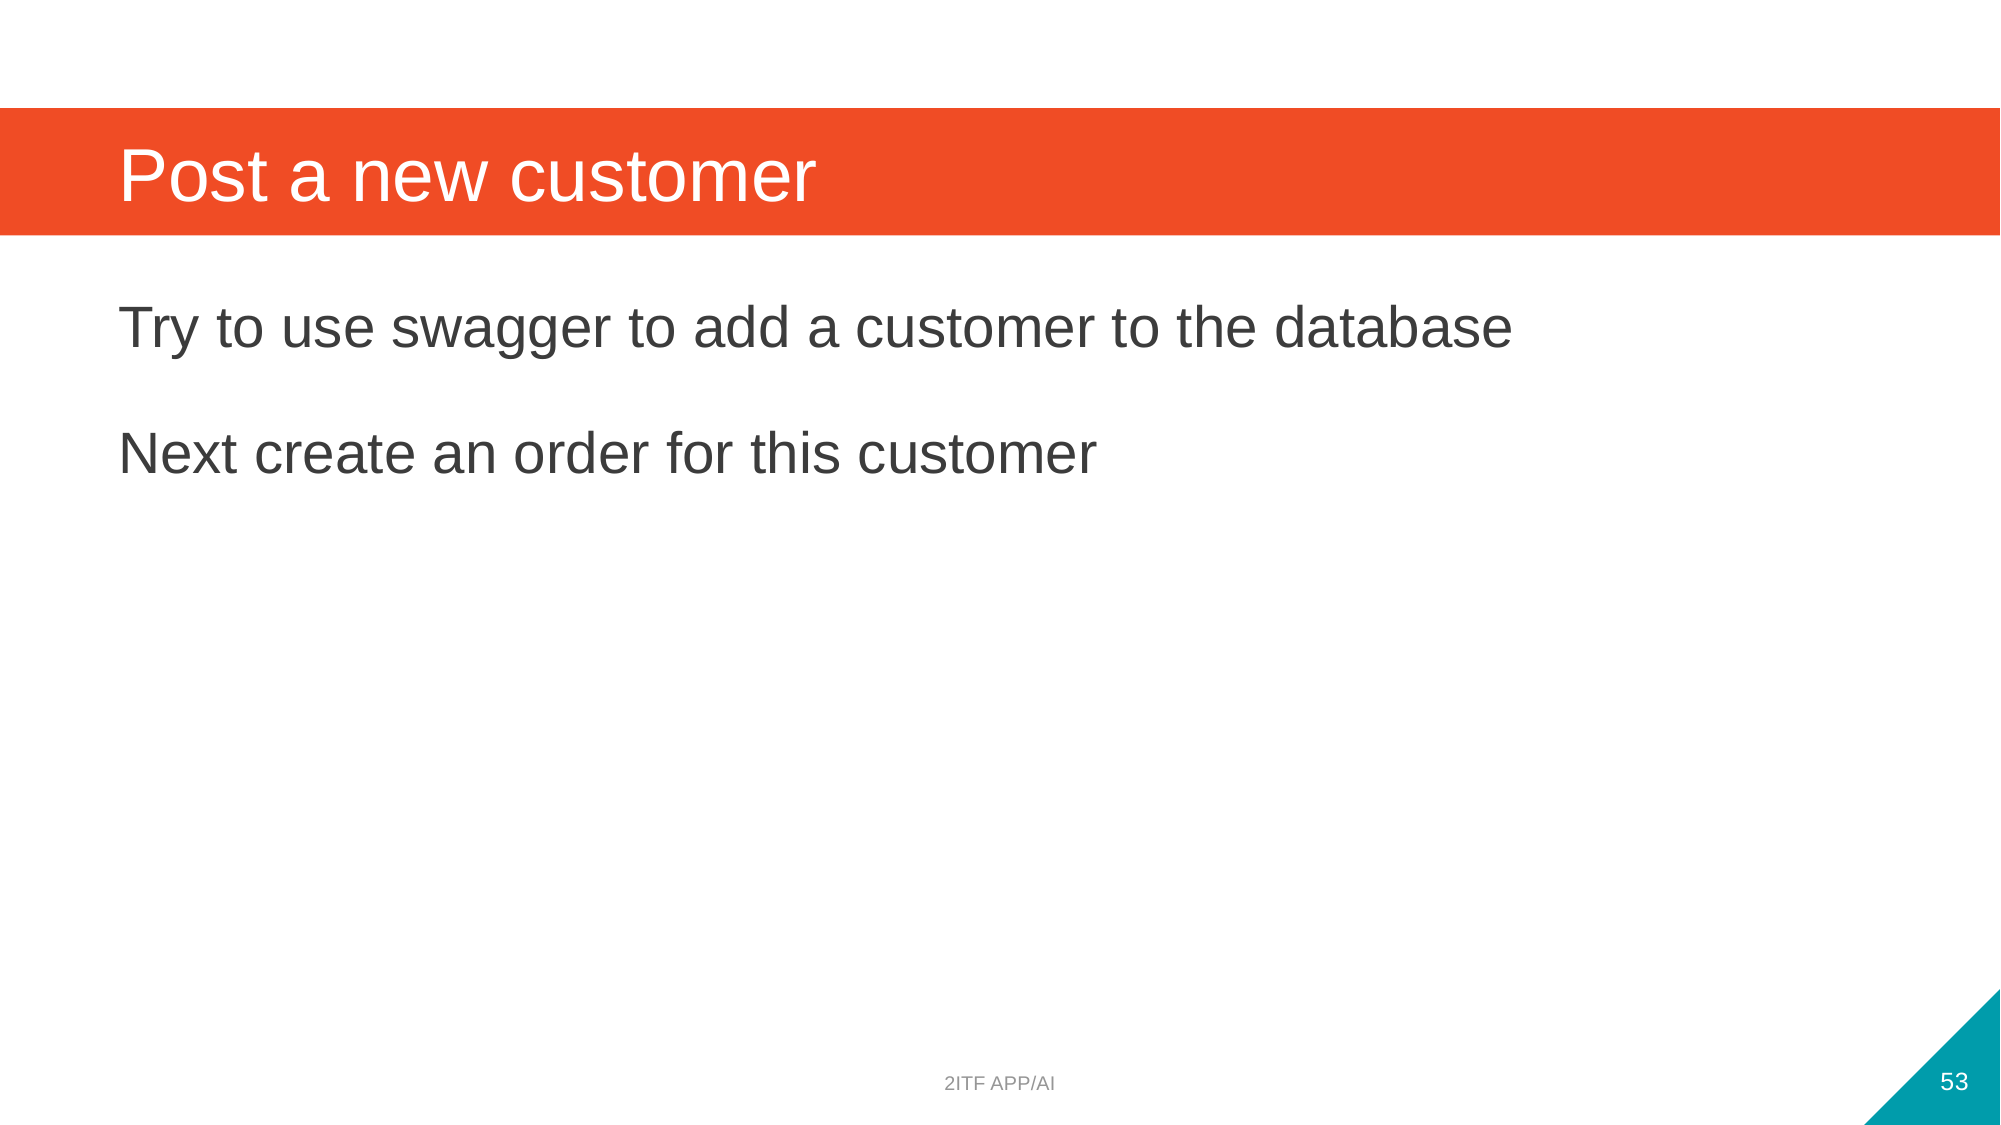

# Post a new customer
Try to use swagger to add a customer to the database

Next create an order for this customer
53
2ITF APP/AI